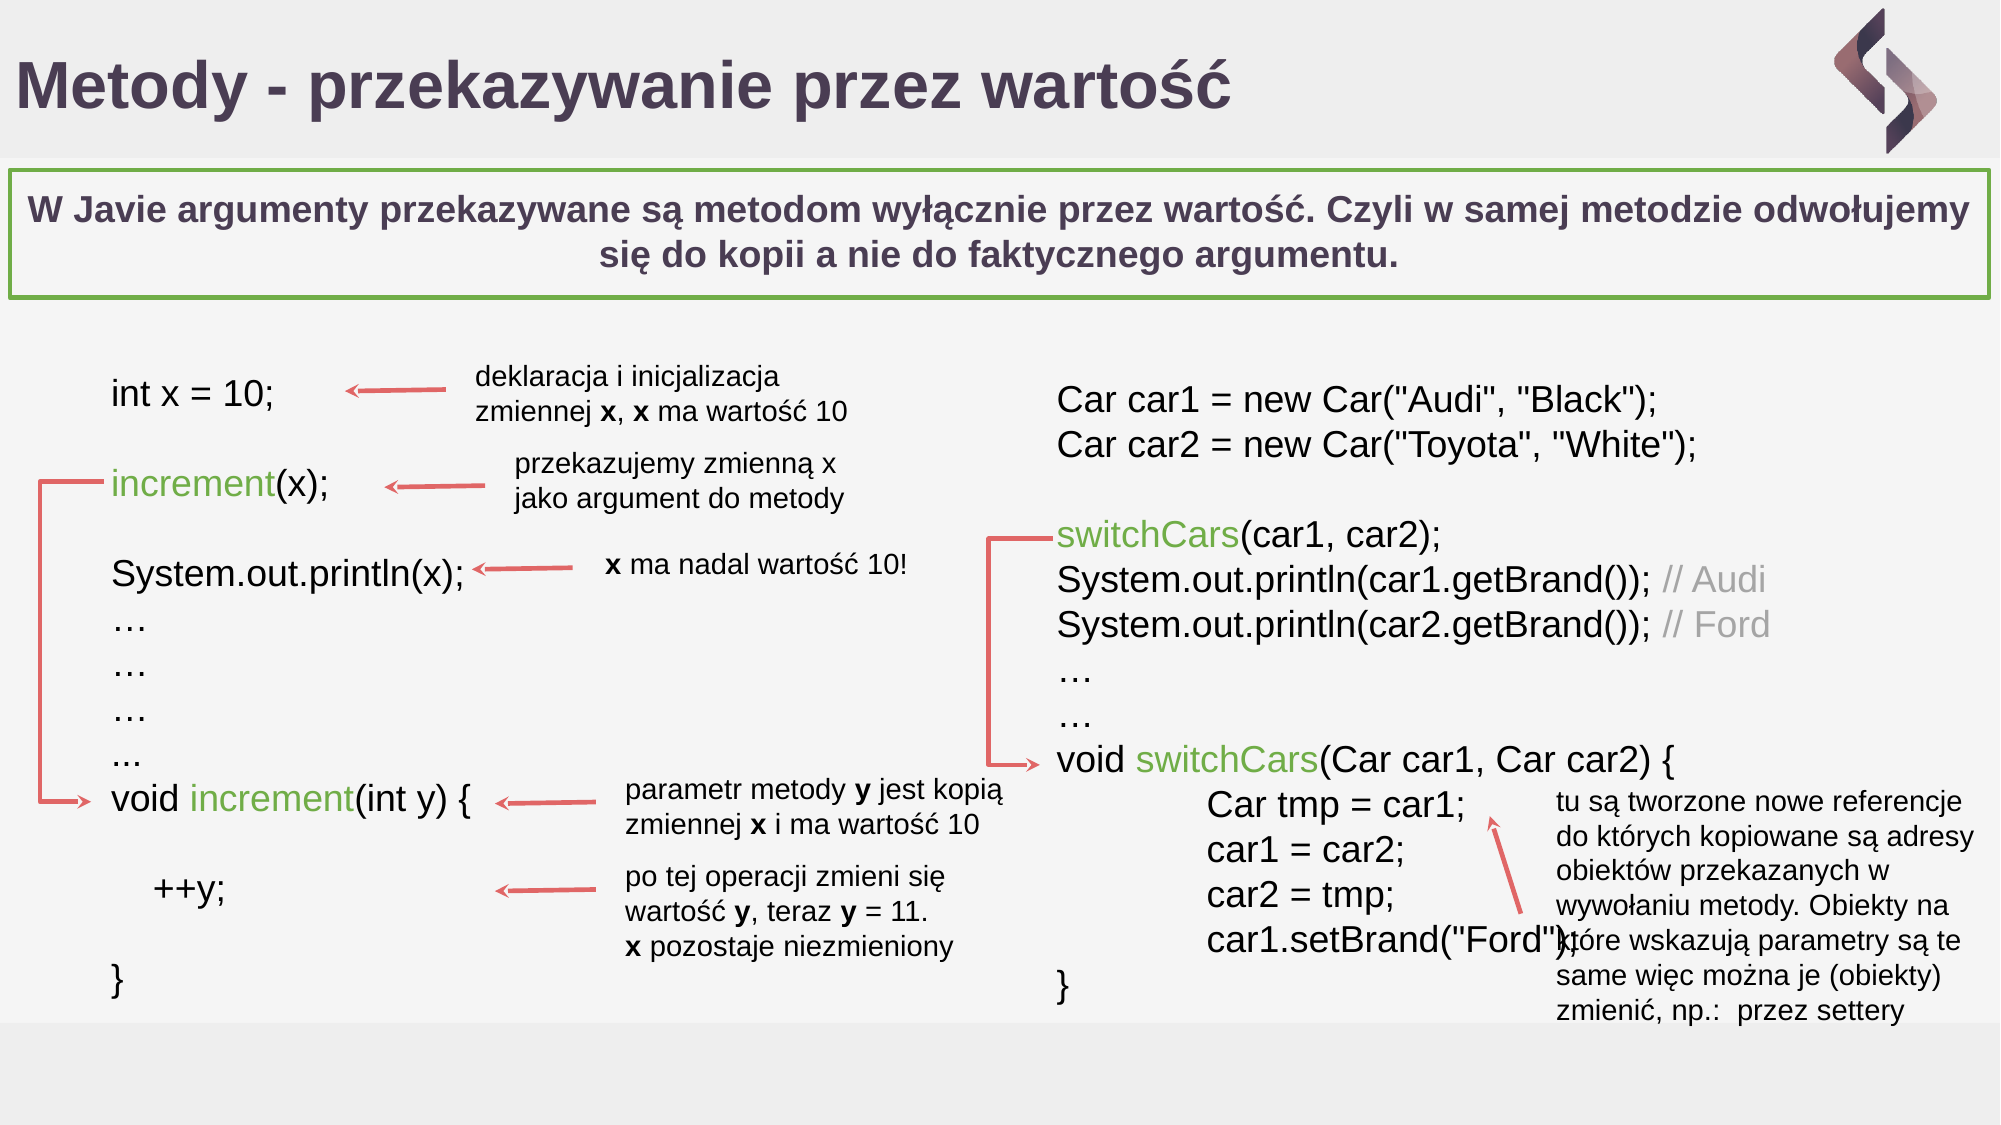

# Metody - przekazywanie przez wartość
W Javie argumenty przekazywane są metodom wyłącznie przez wartość. Czyli w samej metodzie odwołujemy się do kopii a nie do faktycznego argumentu.

deklaracja i inicjalizacja zmiennej x, x ma wartość 10
int x = 10;

increment(x);

System.out.println(x);
…
…
…
...
void increment(int y) {

    ++y;

}

Car car1 = new Car("Audi", "Black");
Car car2 = new Car("Toyota", "White");

switchCars(car1, car2);
System.out.println(car1.getBrand()); // Audi
System.out.println(car2.getBrand()); // Ford
…
…
void switchCars(Car car1, Car car2) {
	Car tmp = car1;
	car1 = car2;
	car2 = tmp;
	car1.setBrand("Ford");
}
przekazujemy zmienną x jako argument do metody

x ma nadal wartość 10!

parametr metody y jest kopią zmiennej x i ma wartość 10
tu są tworzone nowe referencje do których kopiowane są adresy obiektów przekazanych w wywołaniu metody. Obiekty na które wskazują parametry są te same więc można je (obiekty) zmienić, np.:  przez settery
po tej operacji zmieni się wartość y, teraz y = 11.
x pozostaje niezmieniony